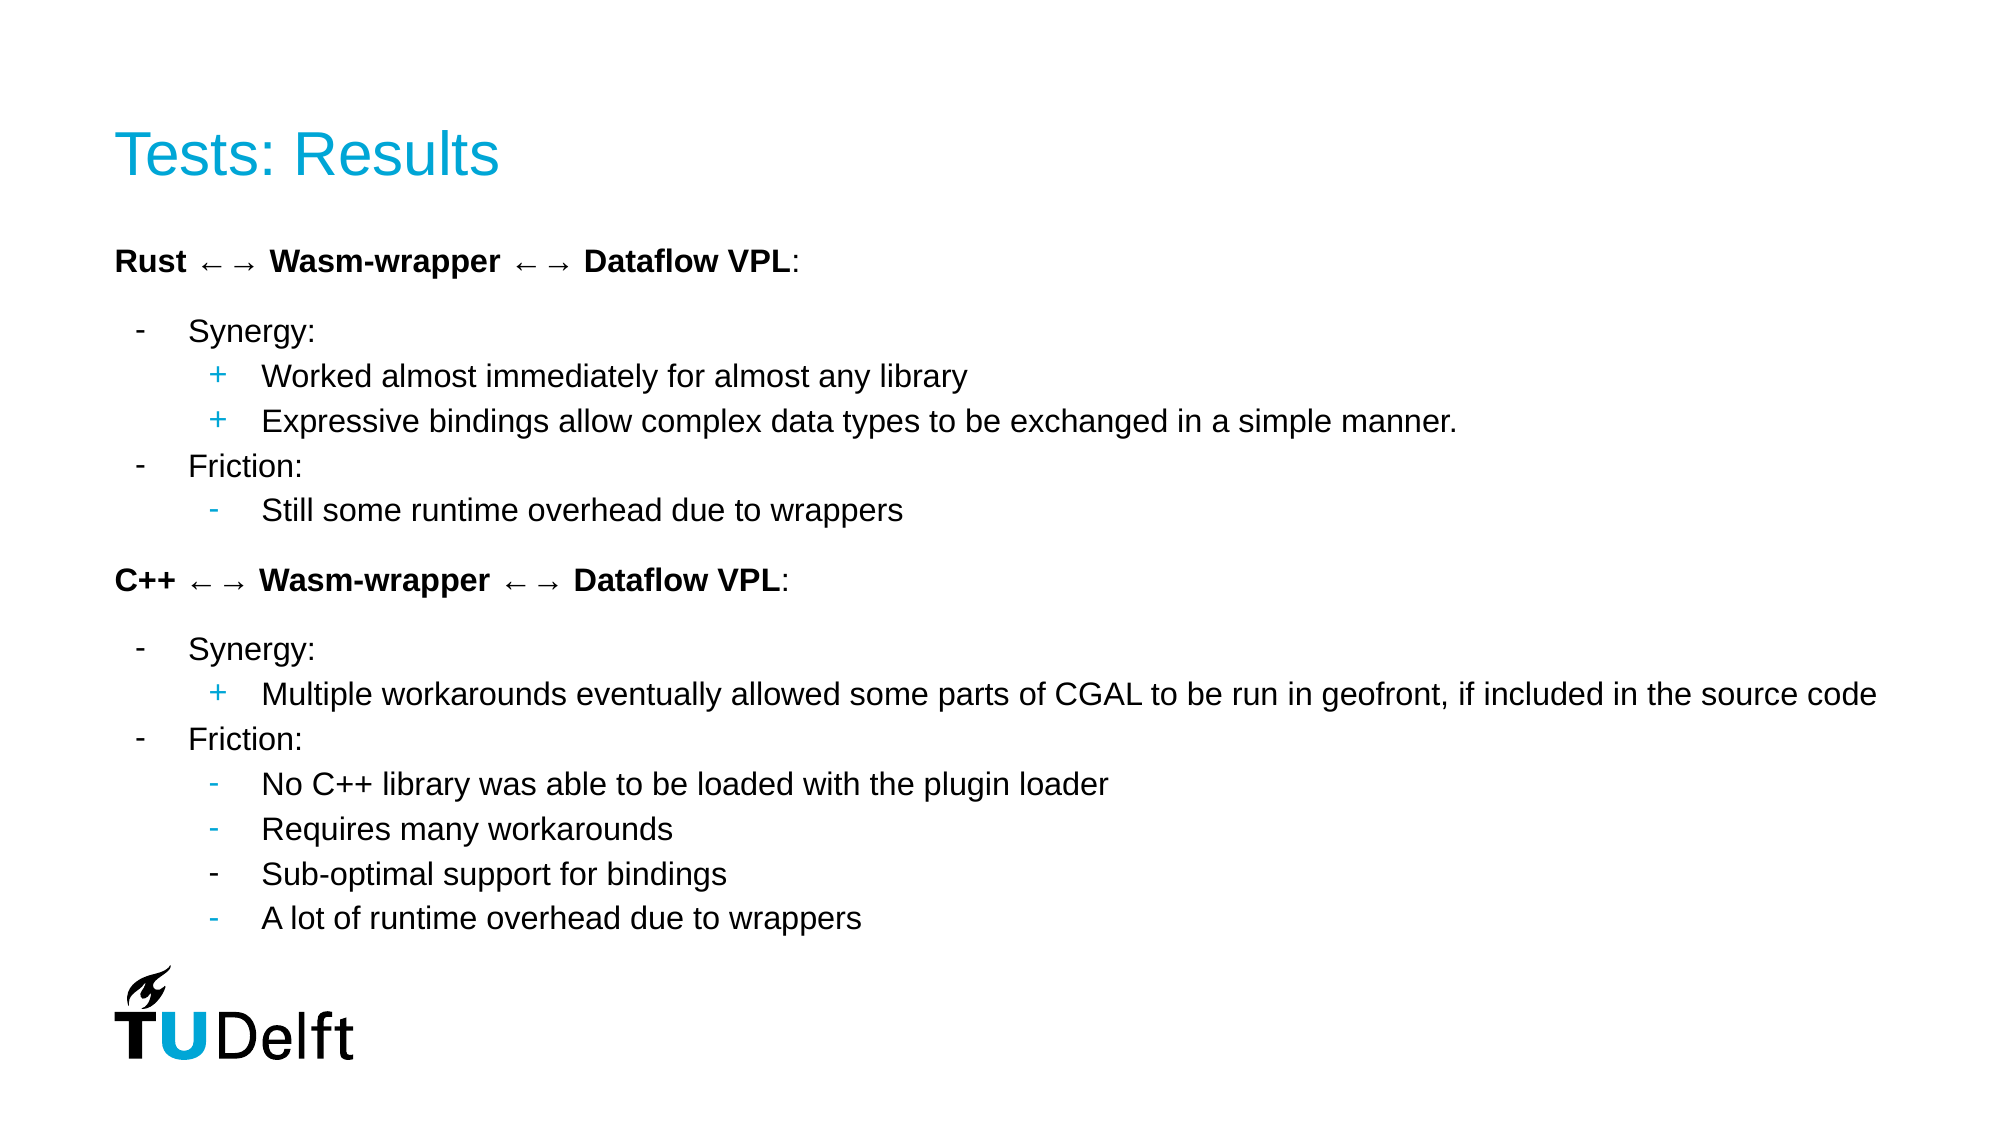

# Tests: Results

Rust ←→ Wasm-wrapper ←→ Dataflow VPL:
Synergy:
Worked almost immediately for almost any library
Expressive bindings allow complex data types to be exchanged in a simple manner.
Friction:
Still some runtime overhead due to wrappers
C++ ←→ Wasm-wrapper ←→ Dataflow VPL:
Synergy:
Multiple workarounds eventually allowed some parts of CGAL to be run in geofront, if included in the source code
Friction:
No C++ library was able to be loaded with the plugin loader
Requires many workarounds
Sub-optimal support for bindings
A lot of runtime overhead due to wrappers